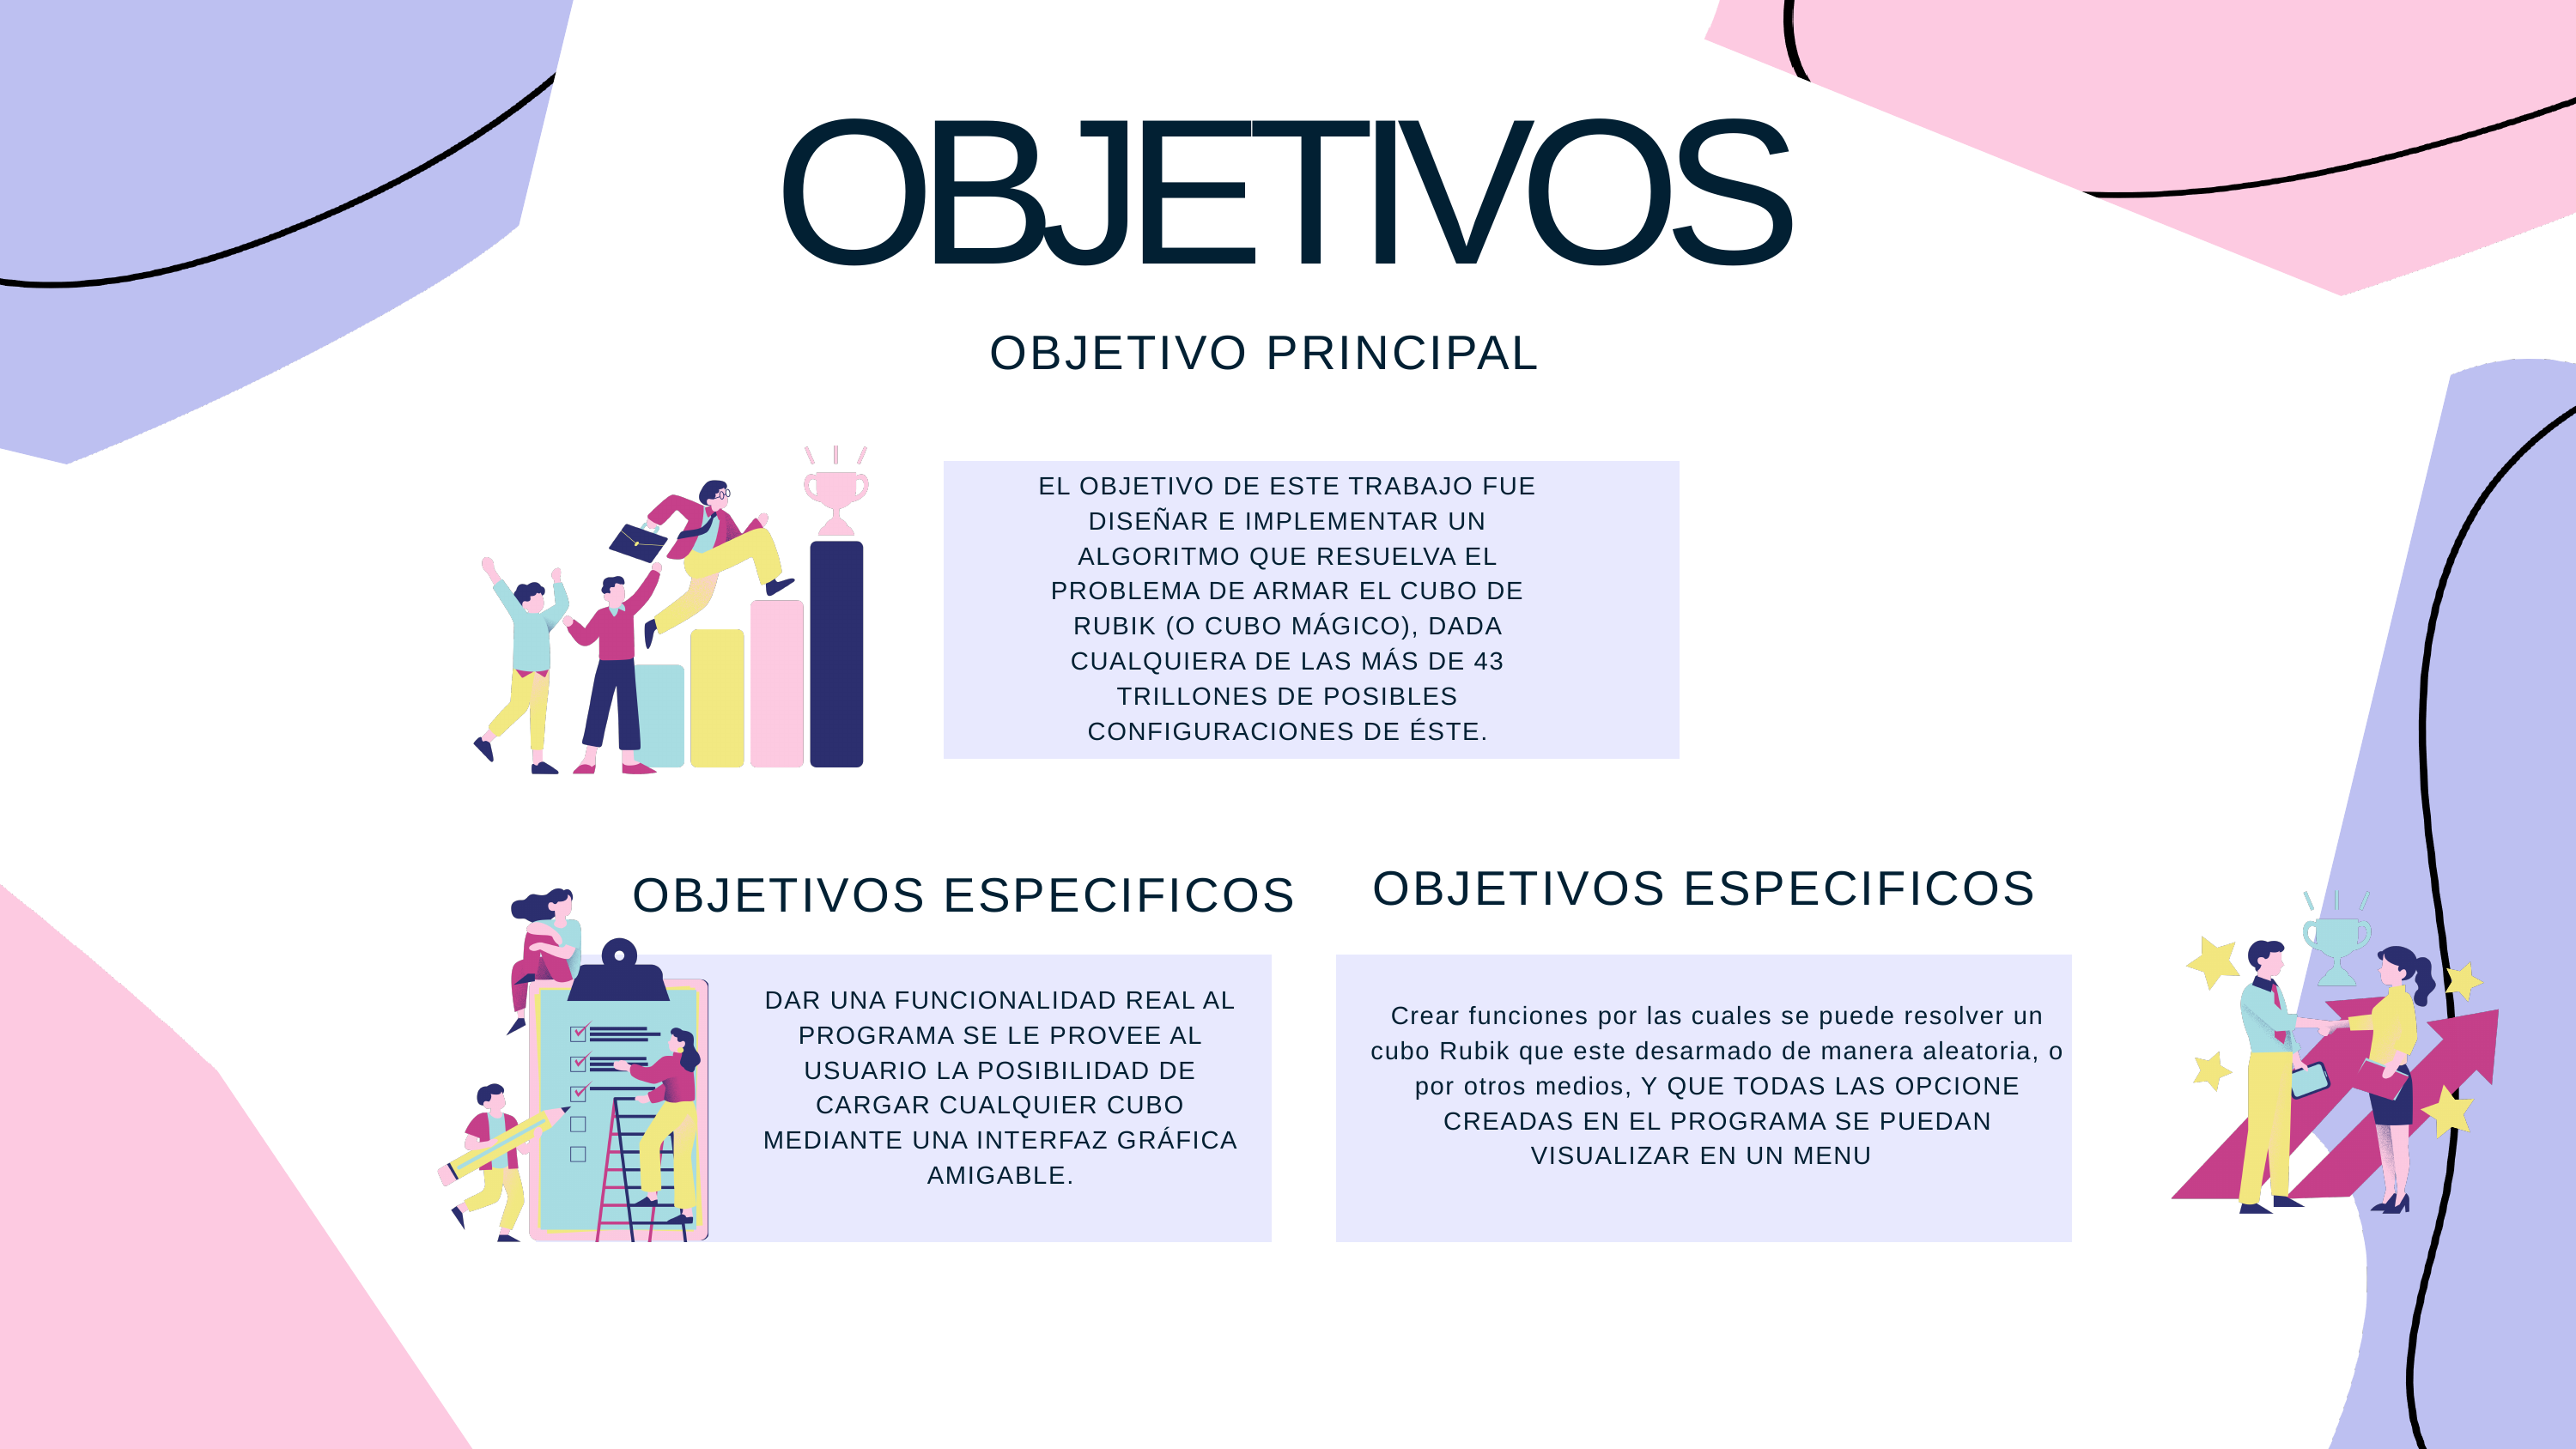

OBJETIVOS
OBJETIVO PRINCIPAL

EL OBJETIVO DE ESTE TRABAJO FUE DISEÑAR E IMPLEMENTAR UN ALGORITMO QUE RESUELVA EL PROBLEMA DE ARMAR EL CUBO DE RUBIK (O CUBO MÁGICO), DADA CUALQUIERA DE LAS MÁS DE 43 TRILLONES DE POSIBLES CONFIGURACIONES DE ÉSTE.

OBJETIVOS ESPECIFICOS
OBJETIVOS ESPECIFICOS

Crear funciones por las cuales se puede resolver un cubo Rubik que este desarmado de manera aleatoria, o por otros medios, Y QUE TODAS LAS OPCIONE CREADAS EN EL PROGRAMA SE PUEDAN VISUALIZAR EN UN MENU

DAR UNA FUNCIONALIDAD REAL AL PROGRAMA SE LE PROVEE AL USUARIO LA POSIBILIDAD DE CARGAR CUALQUIER CUBO MEDIANTE UNA INTERFAZ GRÁFICA AMIGABLE.